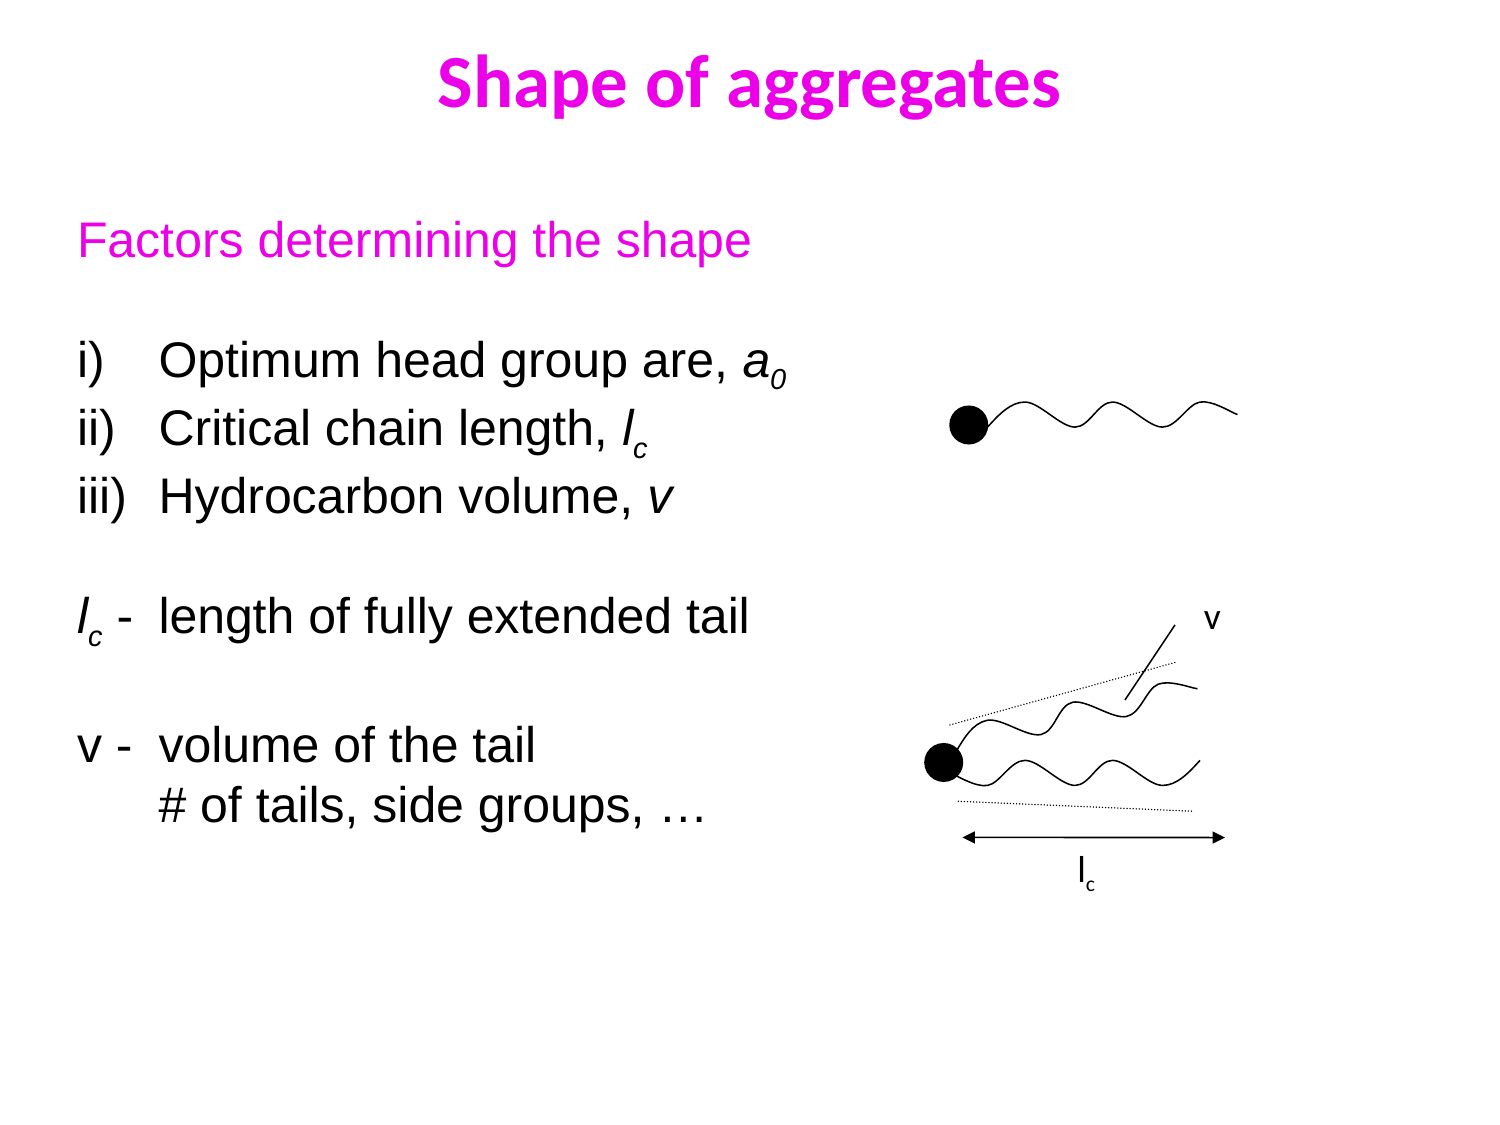

# Shape of aggregates
Factors determining the shape

Optimum head group are, a0
Critical chain length, lc
Hydrocarbon volume, v

lc - 	length of fully extended tail

v - 	volume of the tail
	# of tails, side groups, …

v

lc